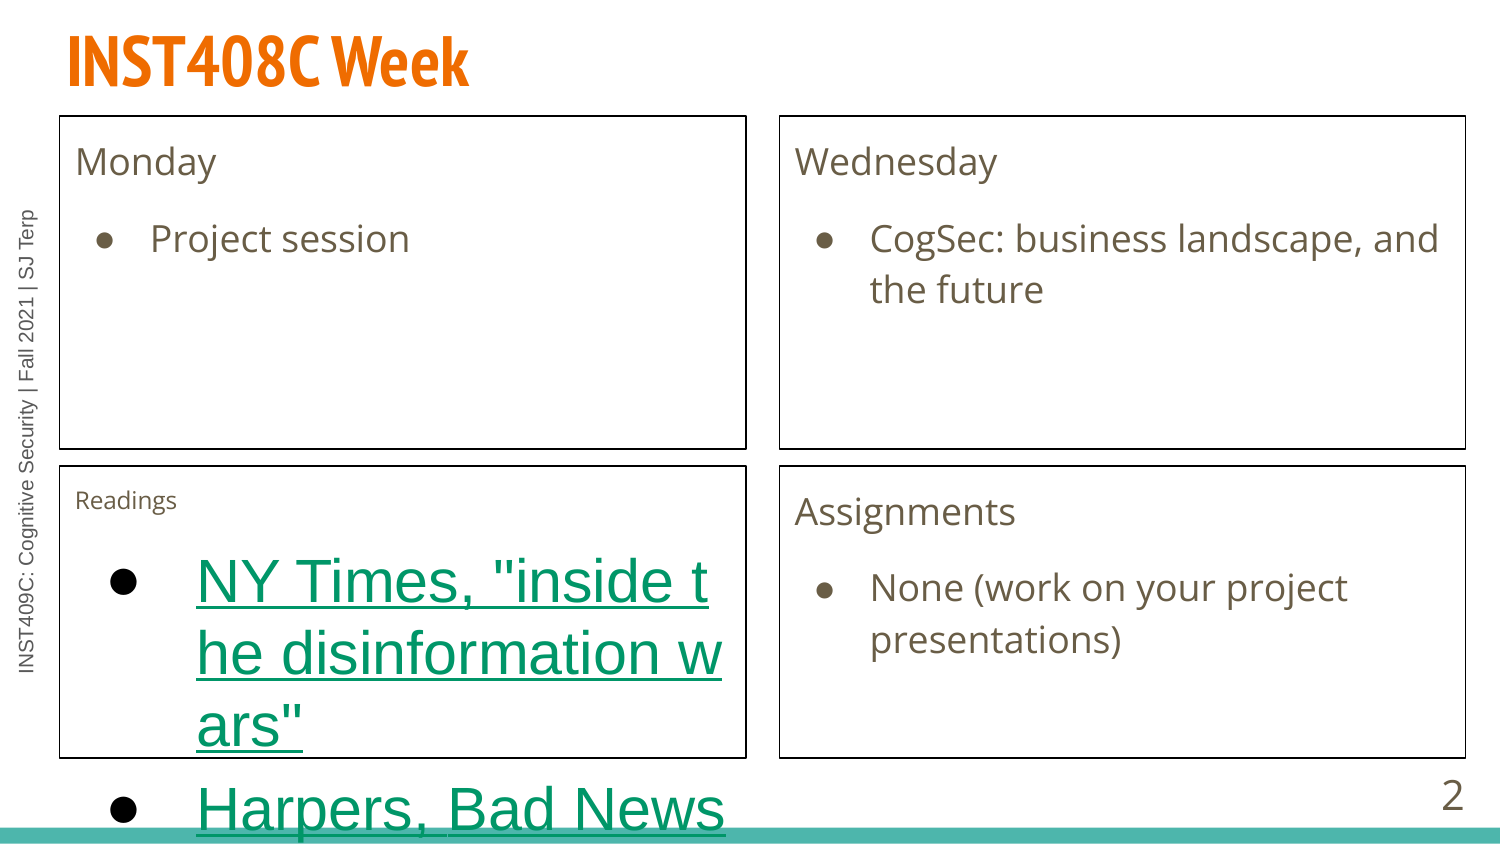

# INST408C Week
Monday
Project session
Wednesday
CogSec: business landscape, and the future
Readings
NY Times, "inside the disinformation wars"
Harpers, Bad News

Assignments
None (work on your project presentations)
2